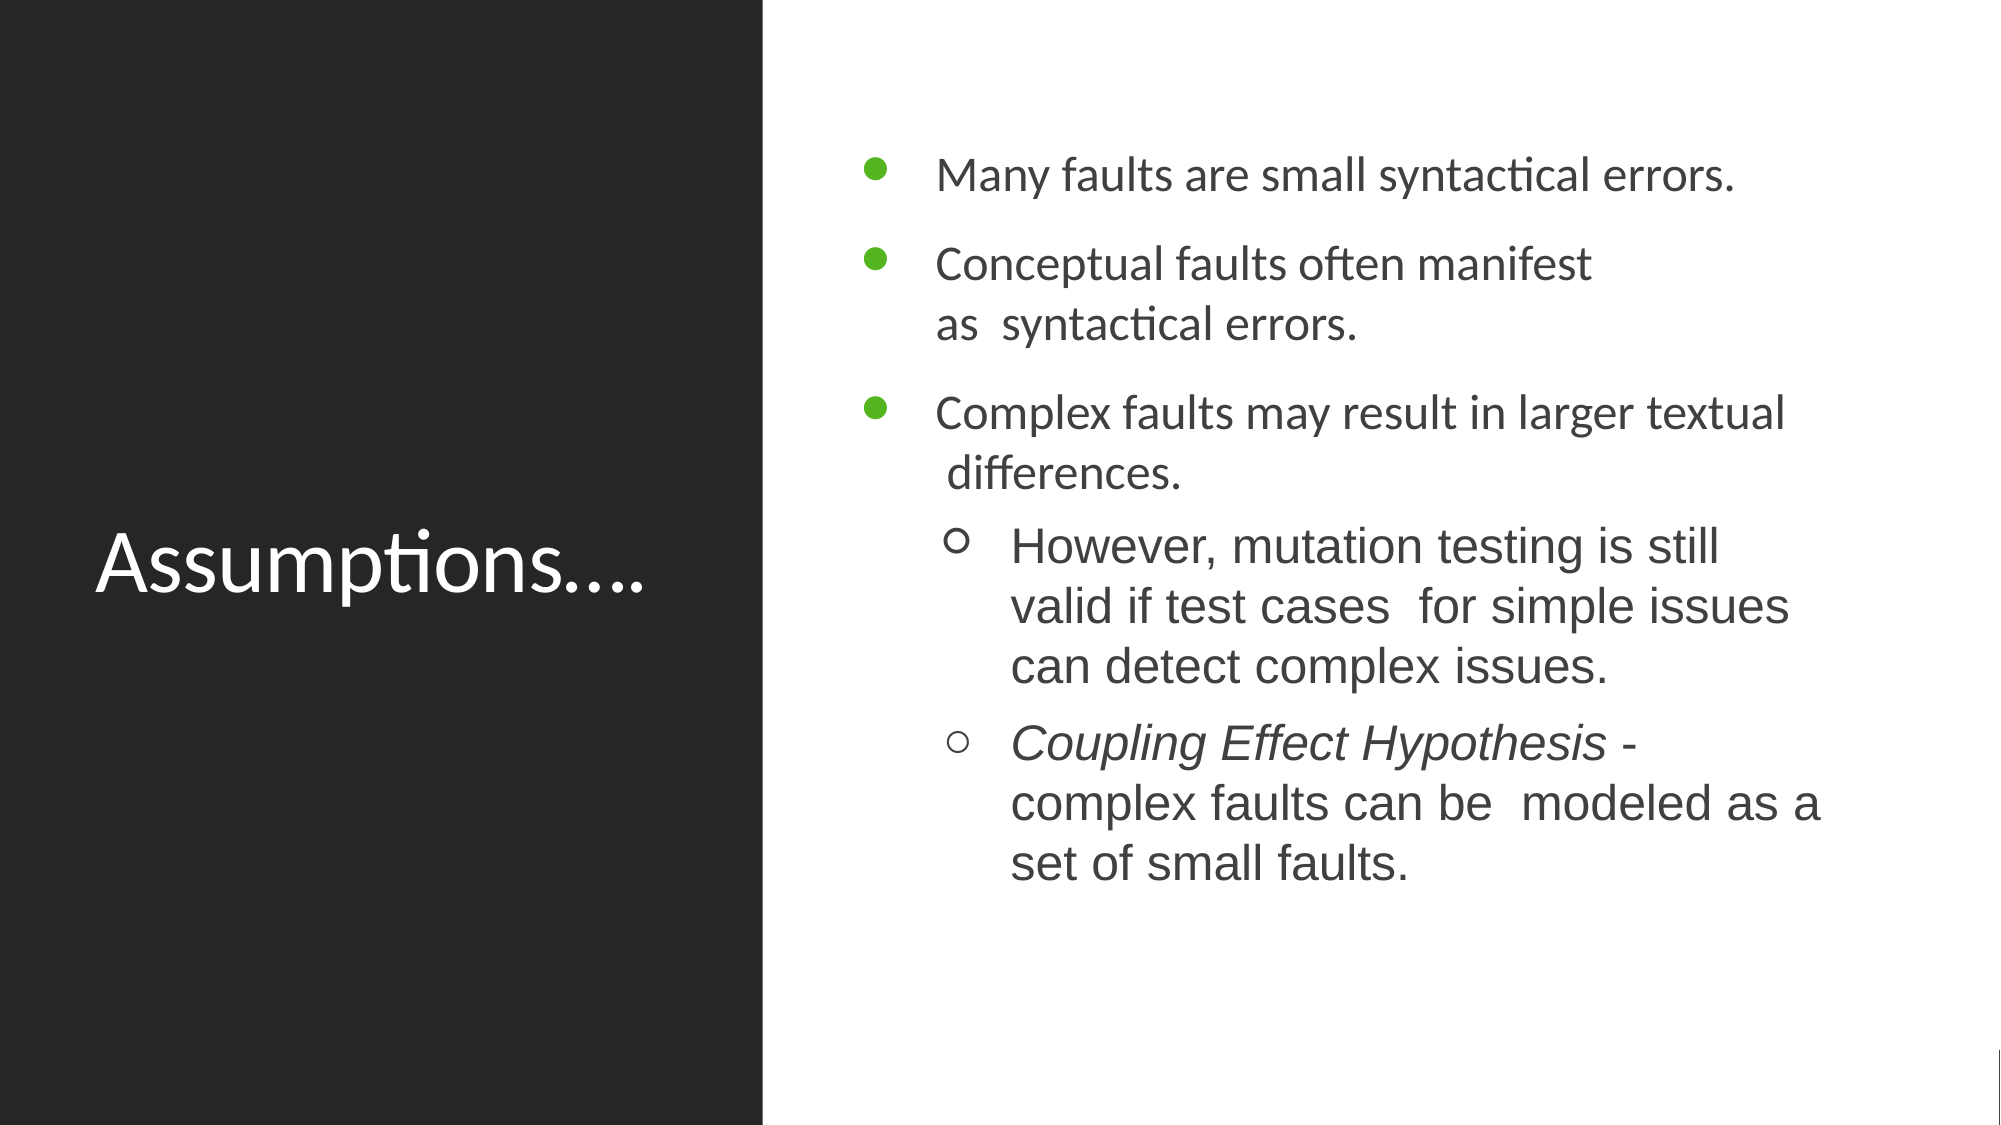

# Assumptions….
Many faults are small syntactical errors.
Conceptual faults often manifest as  syntactical errors.
Complex faults may result in larger textual  differences.
However, mutation testing is still valid if test cases  for simple issues can detect complex issues.
Coupling Effect Hypothesis - complex faults can be  modeled as a set of small faults.